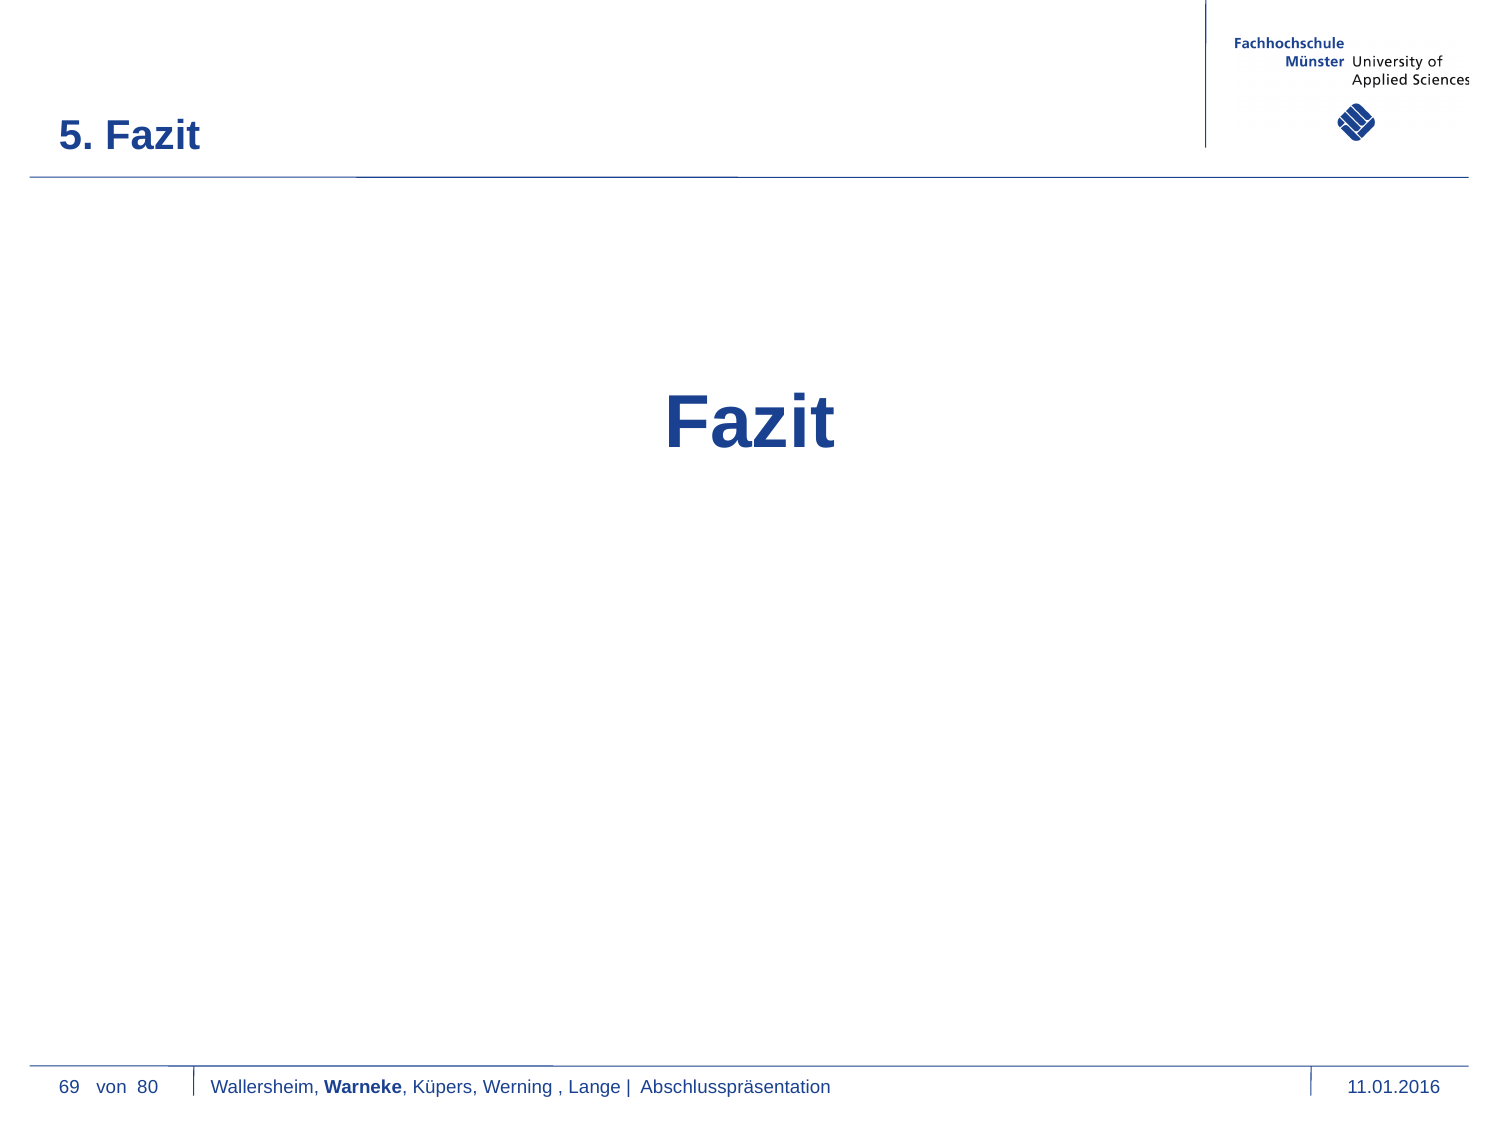

5. Fazit
Fazit
69
von  80          Wallersheim, Warneke, Küpers, Werning , Lange |  Abschlusspräsentation
11.01.2016